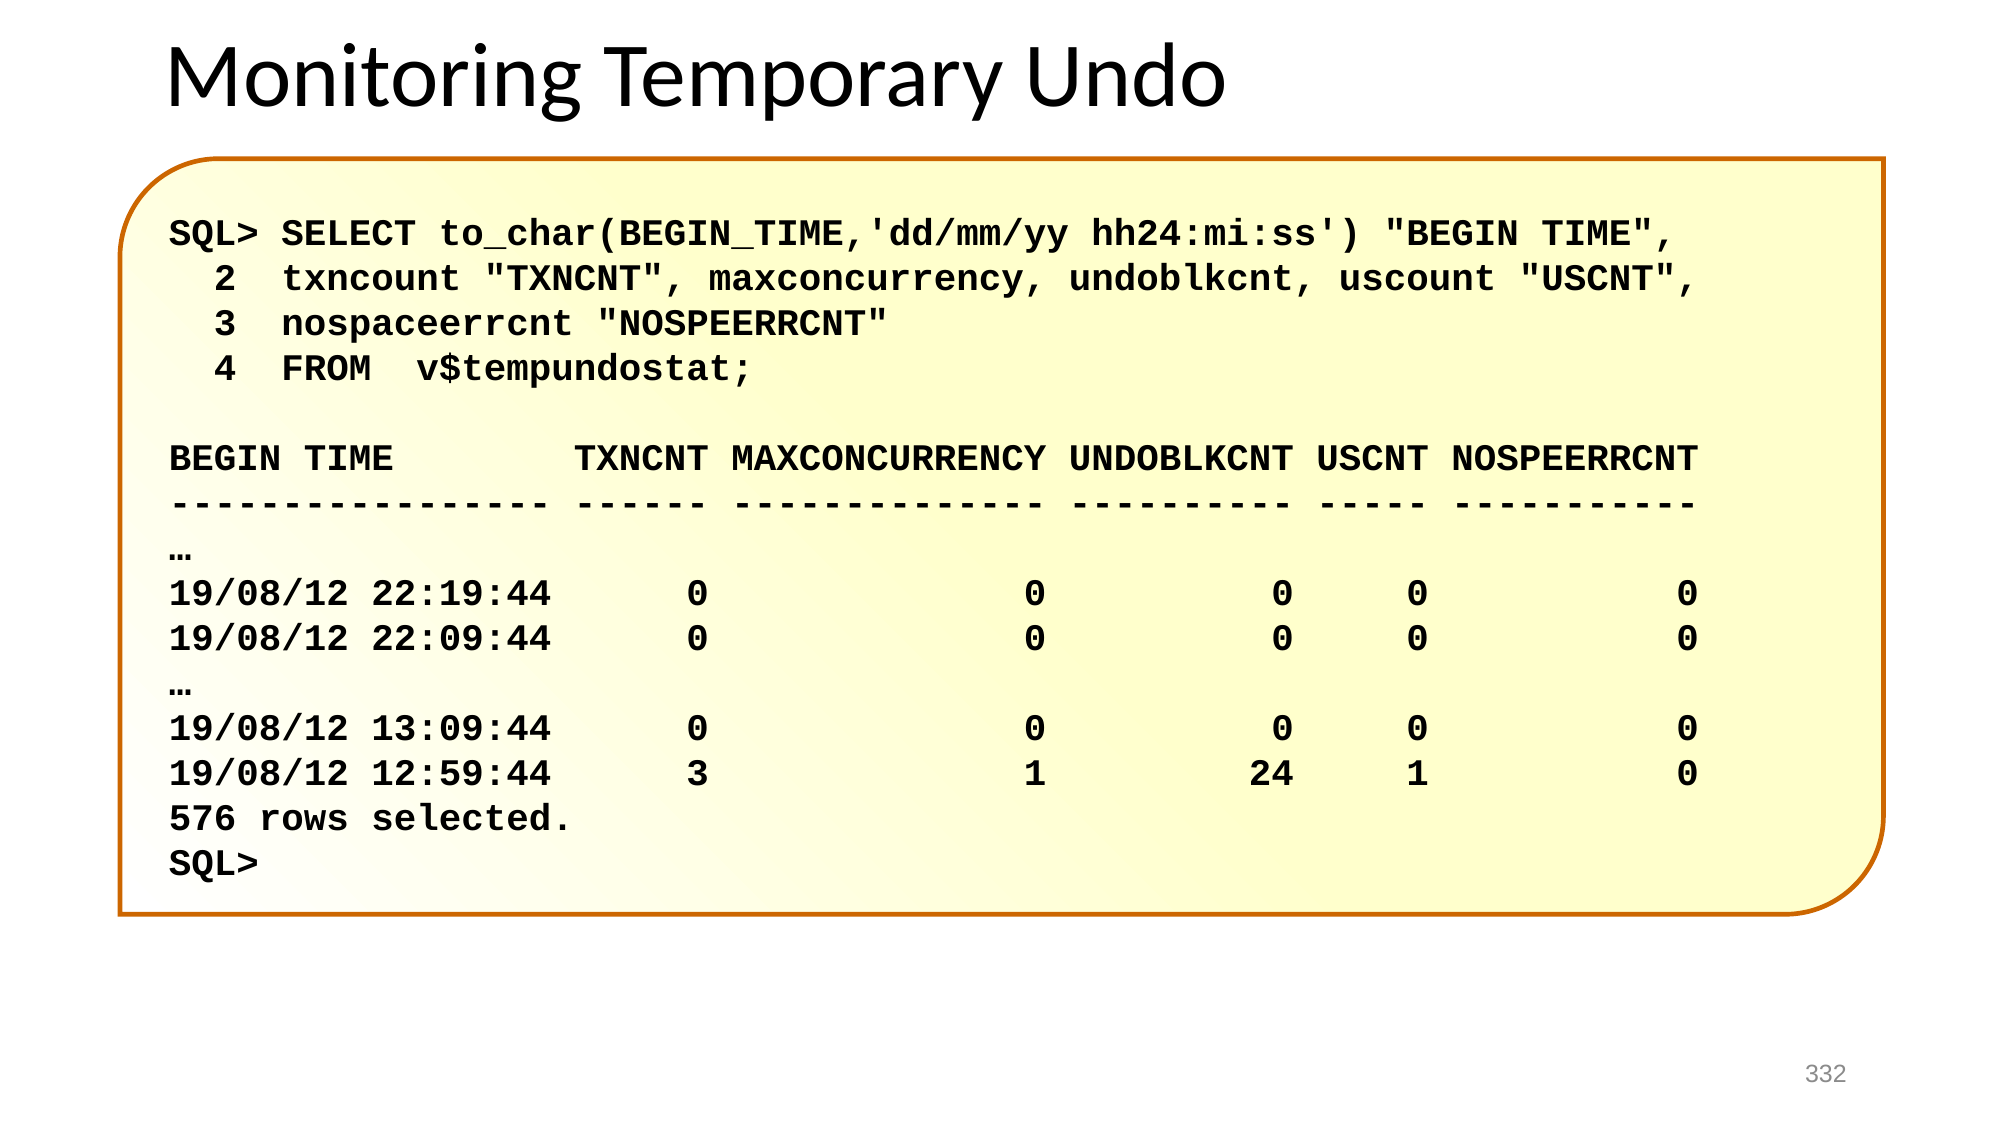

# Monitoring Temporary Undo
SQL> SELECT to_char(BEGIN_TIME,'dd/mm/yy hh24:mi:ss') "BEGIN TIME",
  2  txncount "TXNCNT", maxconcurrency, undoblkcnt, uscount "USCNT",
  3  nospaceerrcnt "NOSPEERRCNT"
  4  FROM  v$tempundostat;

BEGIN TIME        TXNCNT MAXCONCURRENCY UNDOBLKCNT USCNT NOSPEERRCNT
----------------- ------ -------------- ---------- ----- -----------
…
19/08/12 22:19:44      0              0          0     0           0
19/08/12 22:09:44      0              0          0     0           0
…
19/08/12 13:09:44      0              0          0     0           0
19/08/12 12:59:44      3              1         24     1           0
576 rows selected.
SQL>
332